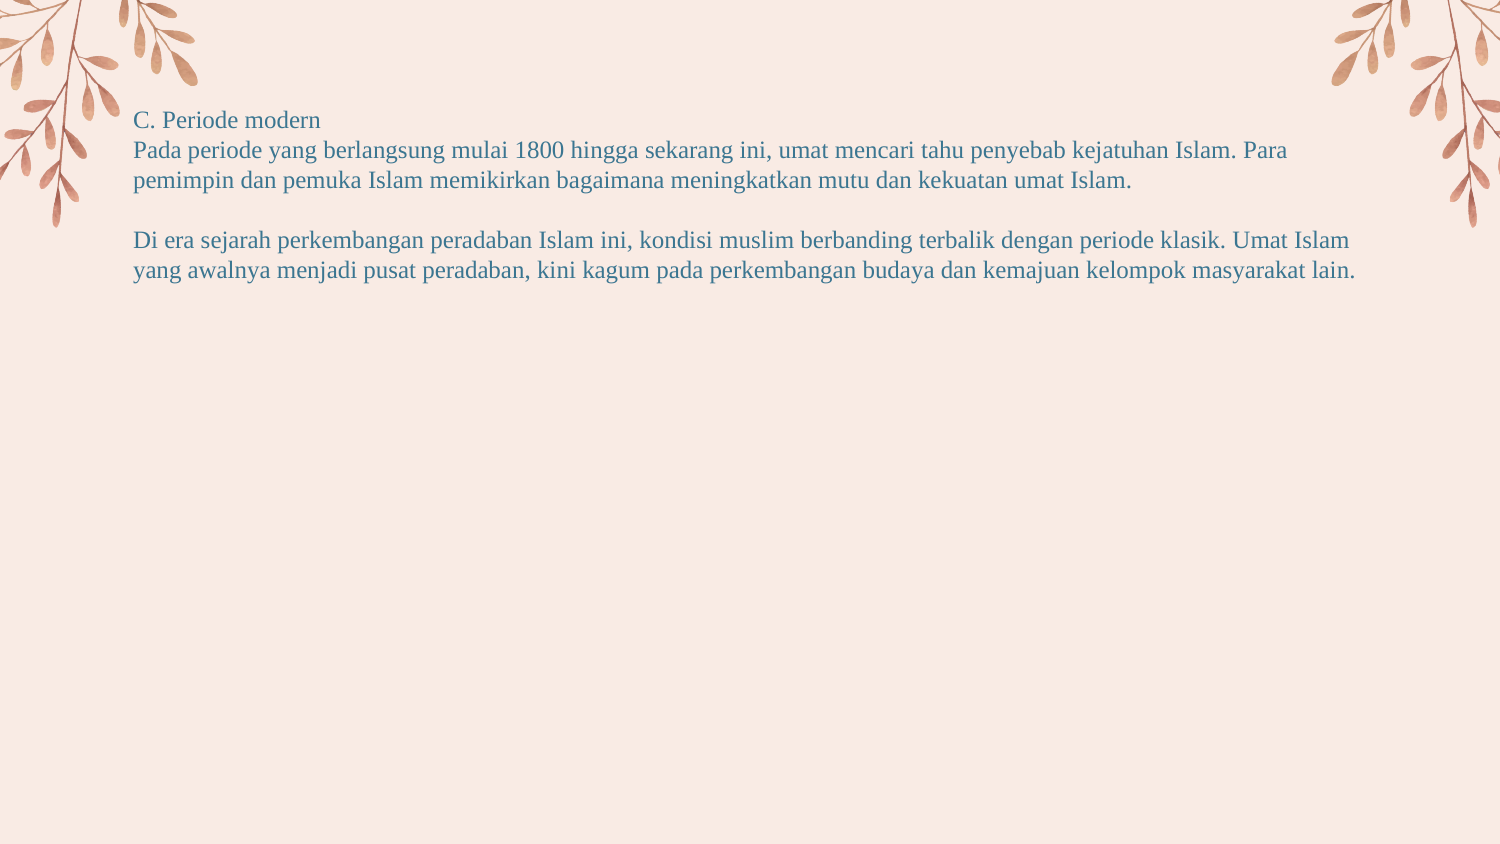

# C. Periode modern Pada periode yang berlangsung mulai 1800 hingga sekarang ini, umat mencari tahu penyebab kejatuhan Islam. Para pemimpin dan pemuka Islam memikirkan bagaimana meningkatkan mutu dan kekuatan umat Islam. Di era sejarah perkembangan peradaban Islam ini, kondisi muslim berbanding terbalik dengan periode klasik. Umat Islam yang awalnya menjadi pusat peradaban, kini kagum pada perkembangan budaya dan kemajuan kelompok masyarakat lain.